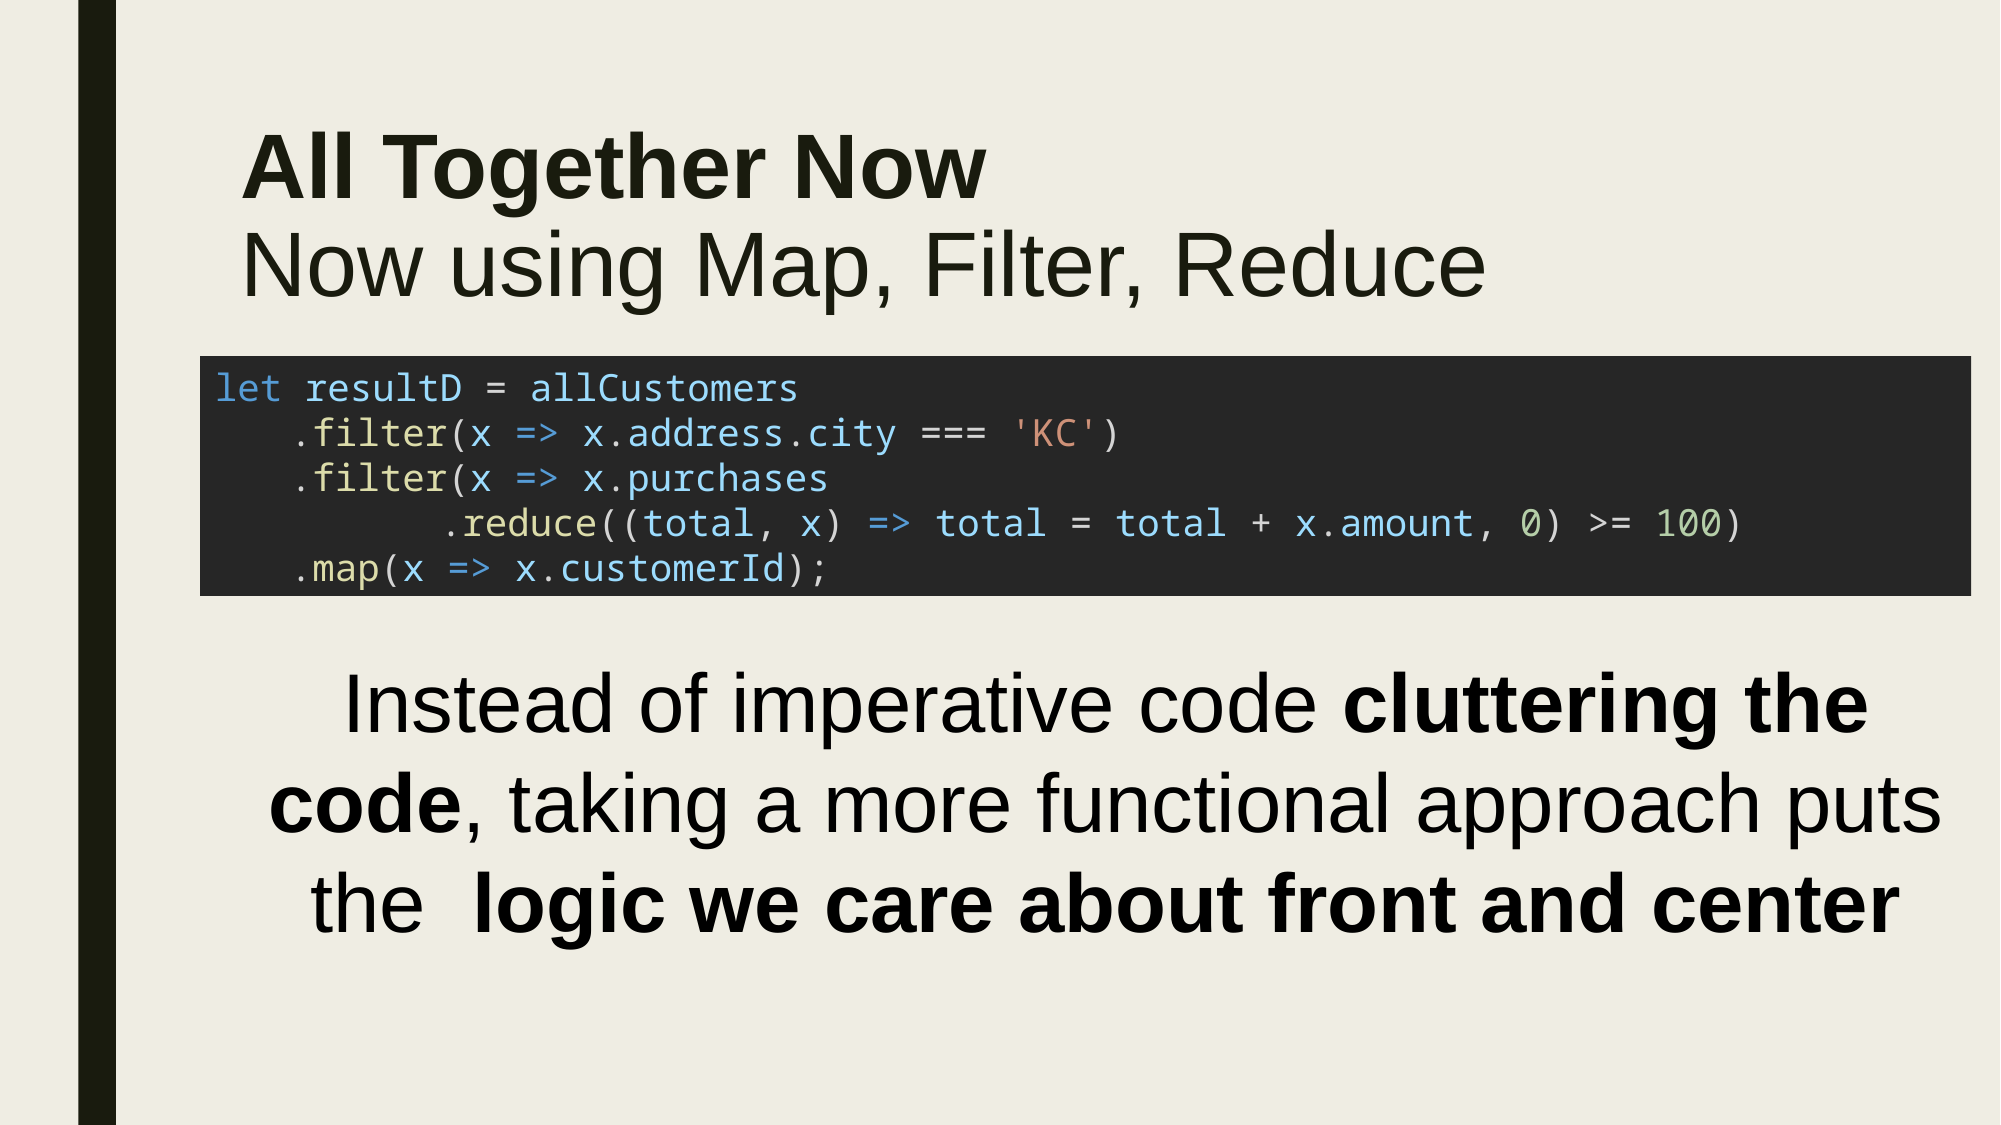

# All Together Now Now using Map, Filter, Reduce
let resultD = allCustomers
.filter(x => x.address.city === 'KC')
.filter(x => x.purchases
	.reduce((total, x) => total = total + x.amount, 0) >= 100)
.map(x => x.customerId);
Instead of imperative code cluttering the code, taking a more functional approach puts the  logic we care about front and center